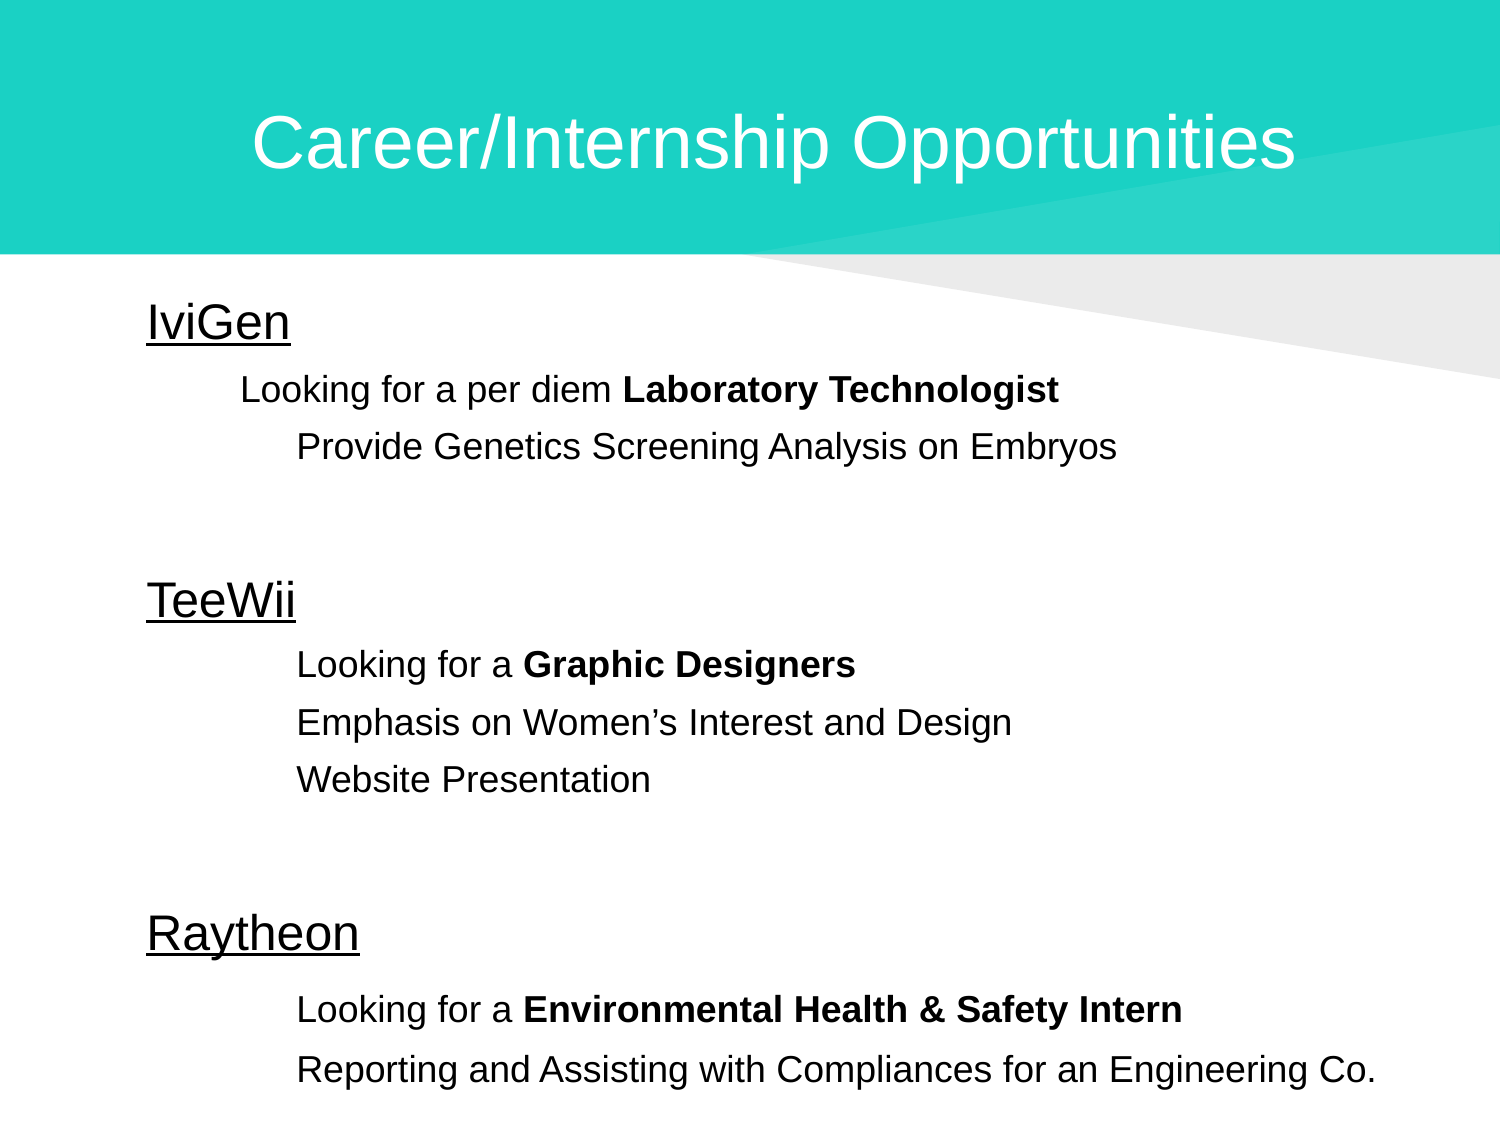

# Career/Internship Opportunities
	IviGen
Looking for a per diem Laboratory Technologist
		Provide Genetics Screening Analysis on Embryos

	TeeWii
		Looking for a Graphic Designers
		Emphasis on Women’s Interest and Design
		Website Presentation

	Raytheon
		Looking for a Environmental Health & Safety Intern
		Reporting and Assisting with Compliances for an Engineering Co.